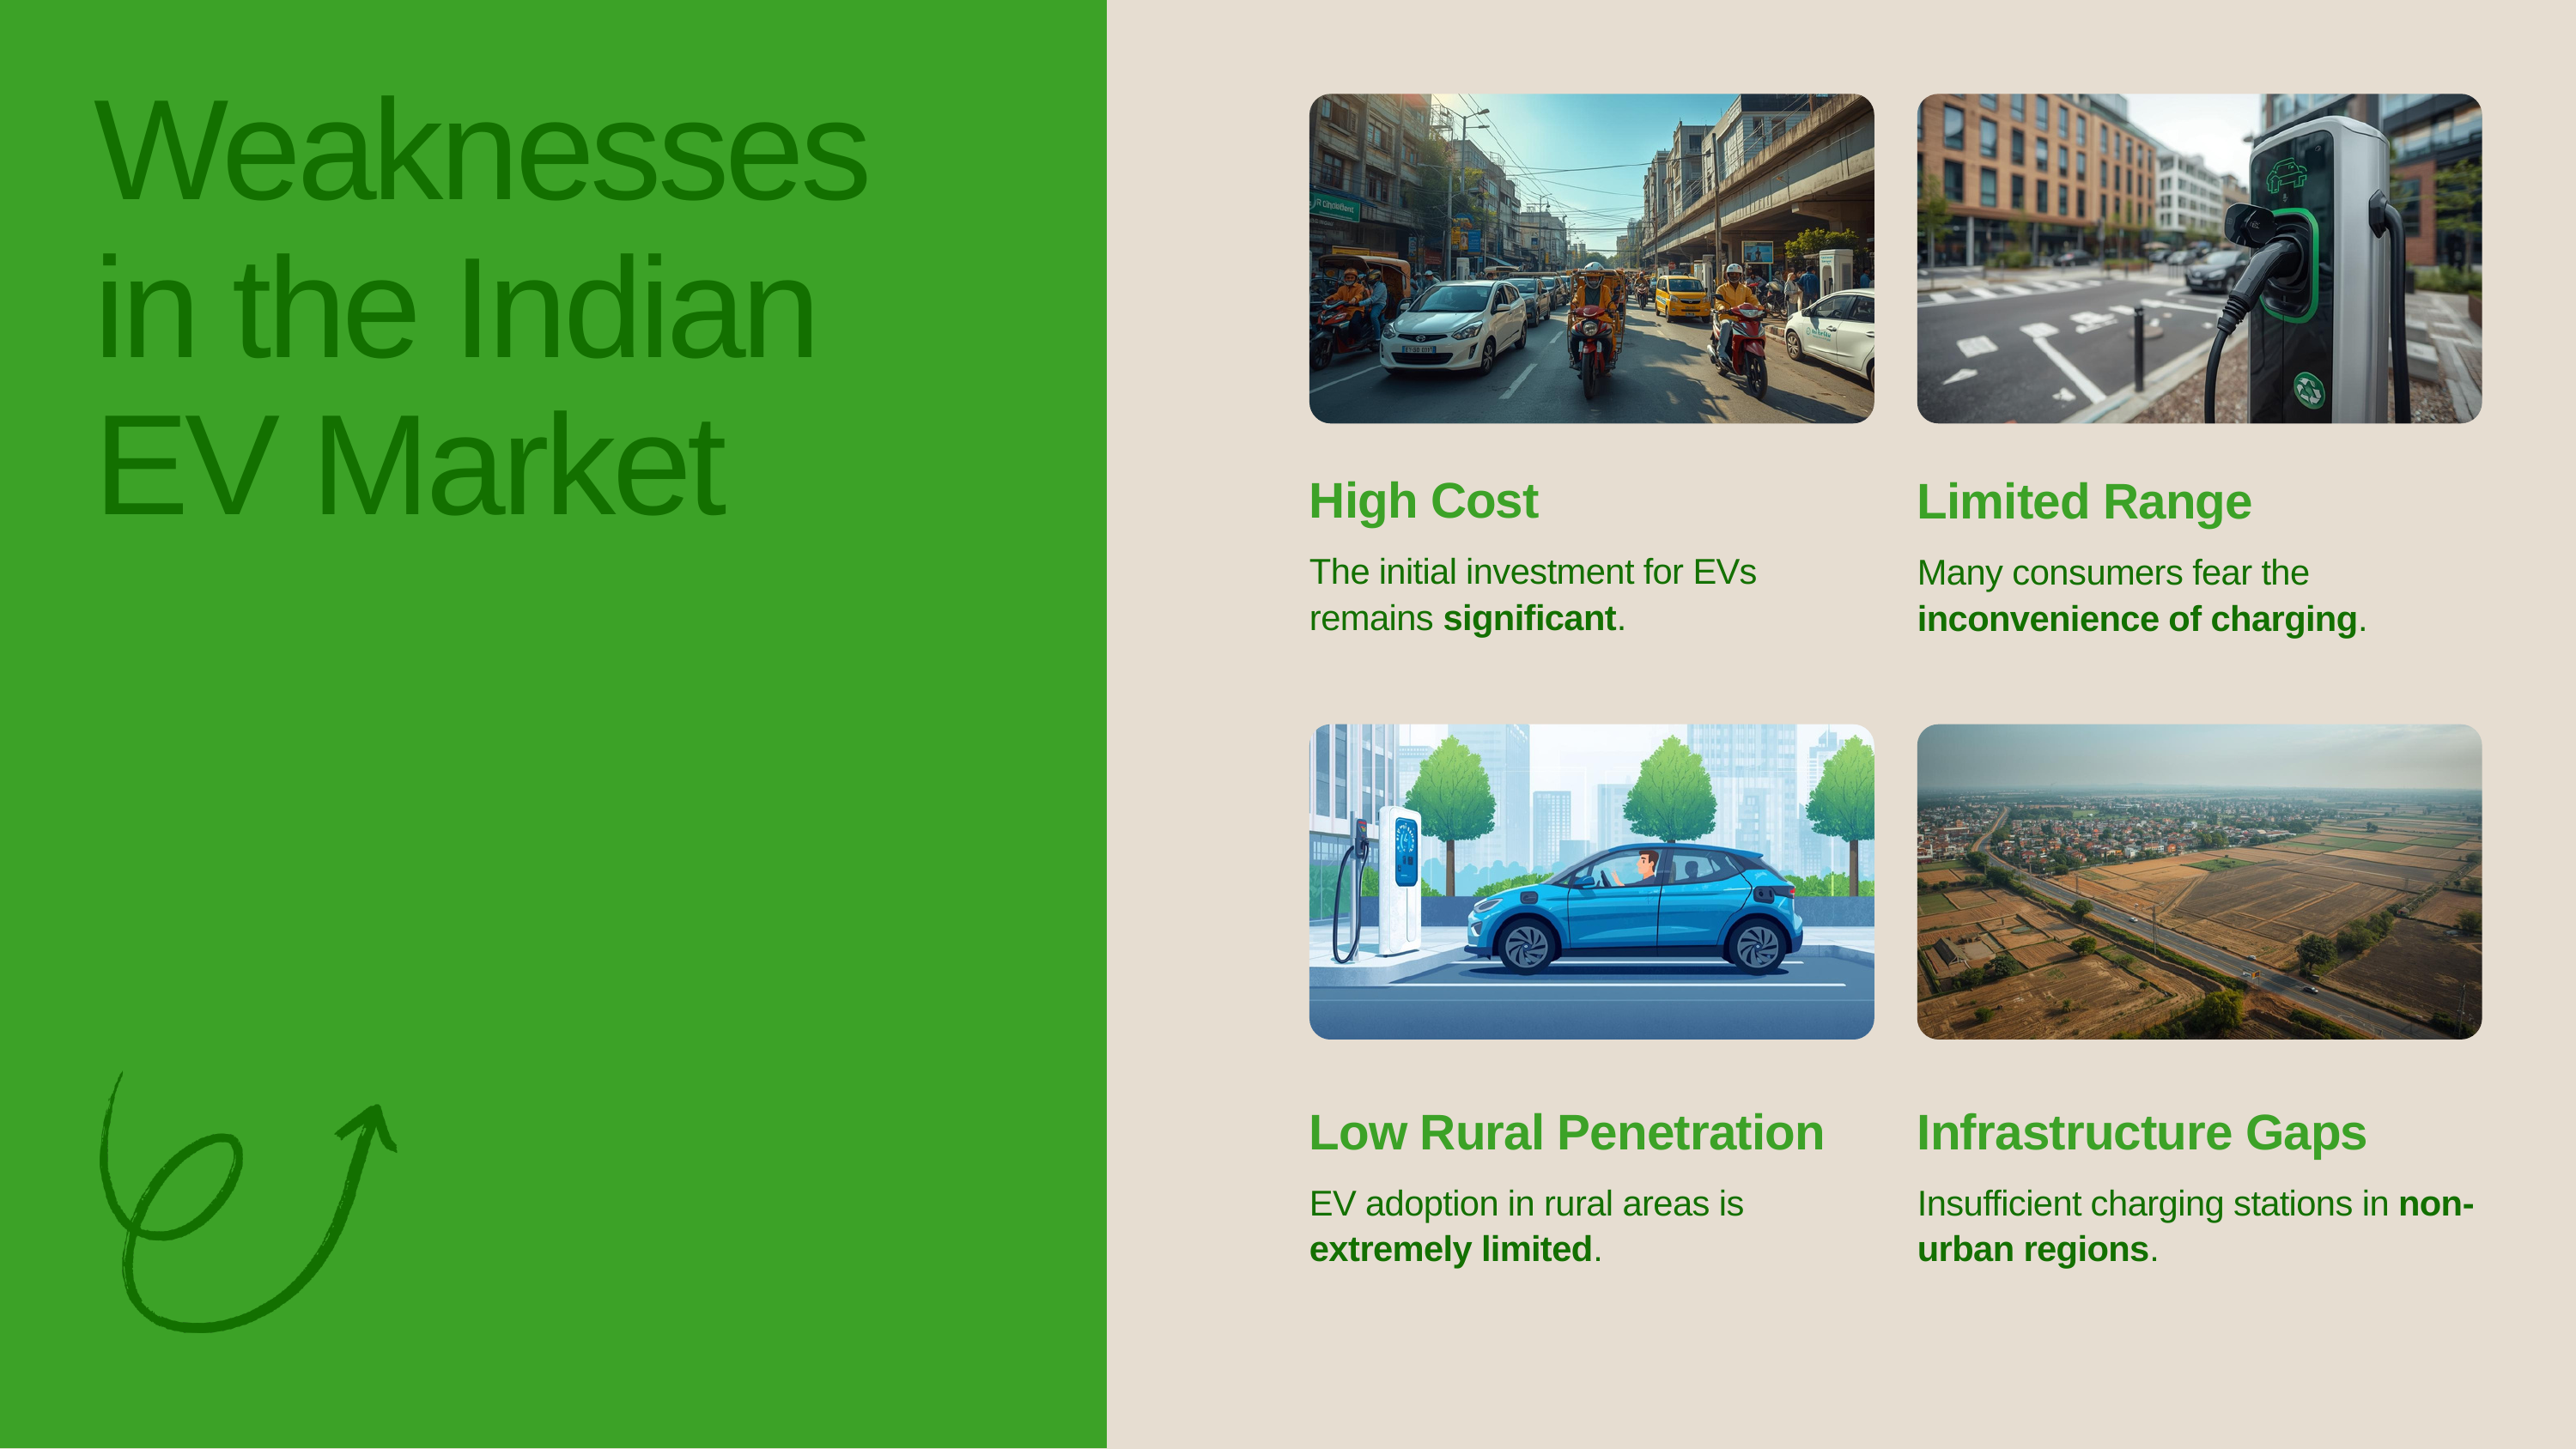

Weaknesses in the Indian EV Market

High Cost
The initial investment for EVs remains significant.
Limited Range
Many consumers fear the inconvenience of charging.

Low Rural Penetration
EV adoption in rural areas is extremely limited.
Infrastructure Gaps
Insufficient charging stations in non-urban regions.